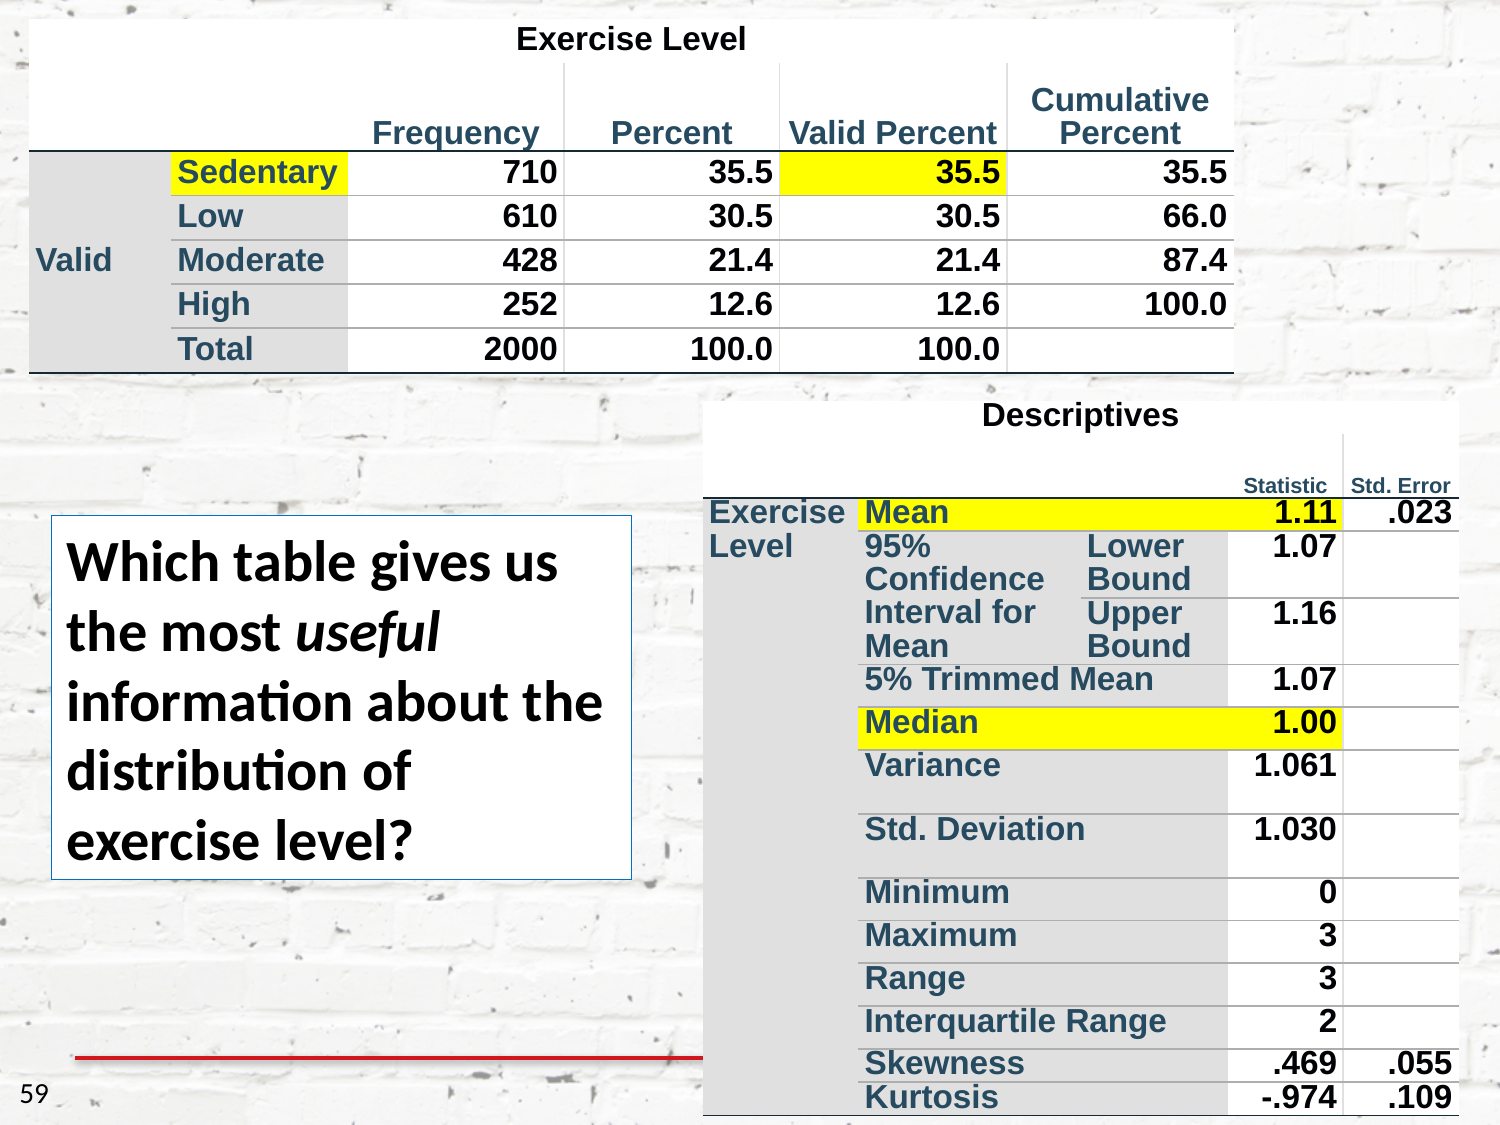

| Exercise Level |  |  |  |  |  |
| --- | --- | --- | --- | --- | --- |
|  |  | Frequency | Percent | Valid Percent | Cumulative Percent |
| Valid | Sedentary | 710 | 35.5 | 35.5 | 35.5 |
|  | Low | 610 | 30.5 | 30.5 | 66.0 |
|  | Moderate | 428 | 21.4 | 21.4 | 87.4 |
|  | High | 252 | 12.6 | 12.6 | 100.0 |
|  | Total | 2000 | 100.0 | 100.0 |  |
| Descriptives |  |  |  |  |
| --- | --- | --- | --- | --- |
|  |  |  | Statistic | Std. Error |
| Exercise Level | Mean |  | 1.11 | .023 |
|  | 95% Confidence Interval for Mean | Lower Bound | 1.07 |  |
|  |  | Upper Bound | 1.16 |  |
|  | 5% Trimmed Mean |  | 1.07 |  |
|  | Median |  | 1.00 |  |
|  | Variance |  | 1.061 |  |
|  | Std. Deviation |  | 1.030 |  |
|  | Minimum |  | 0 |  |
|  | Maximum |  | 3 |  |
|  | Range |  | 3 |  |
|  | Interquartile Range |  | 2 |  |
|  | Skewness |  | .469 | .055 |
|  | Kurtosis |  | -.974 | .109 |
Which table gives us the most useful information about the distribution of exercise level?
59